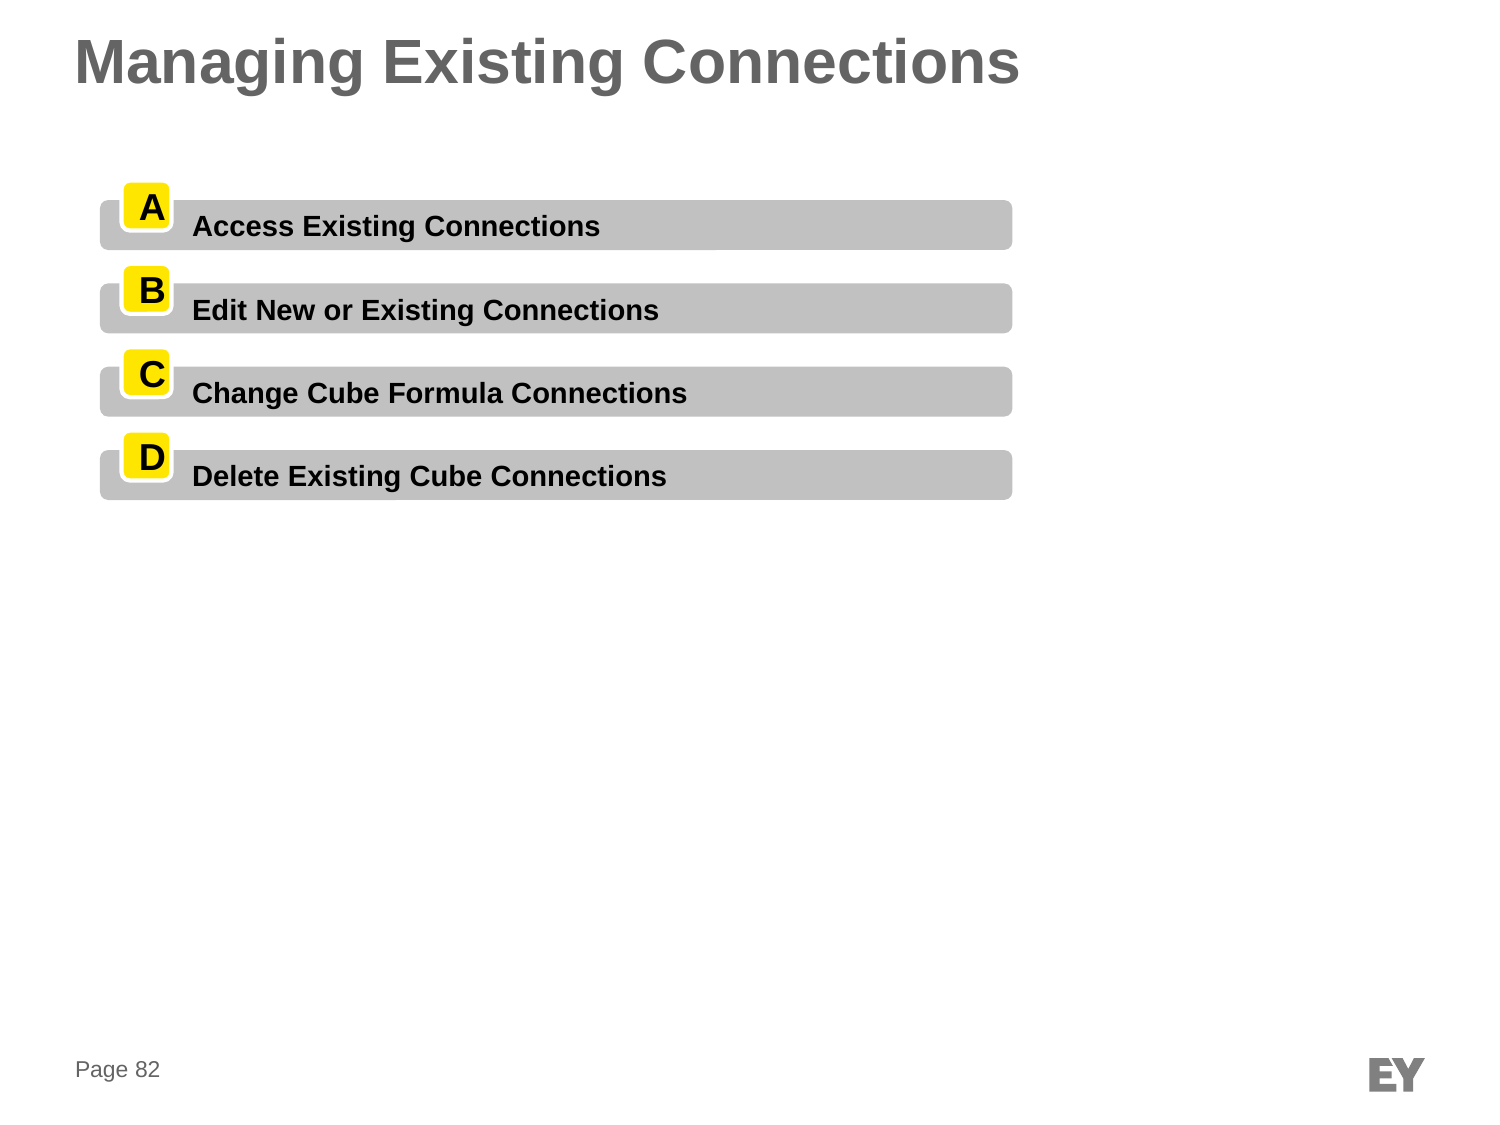

# Managing Existing Connections
A
Access Existing Connections
B
Edit New or Existing Connections
C
Change Cube Formula Connections
D
Delete Existing Cube Connections